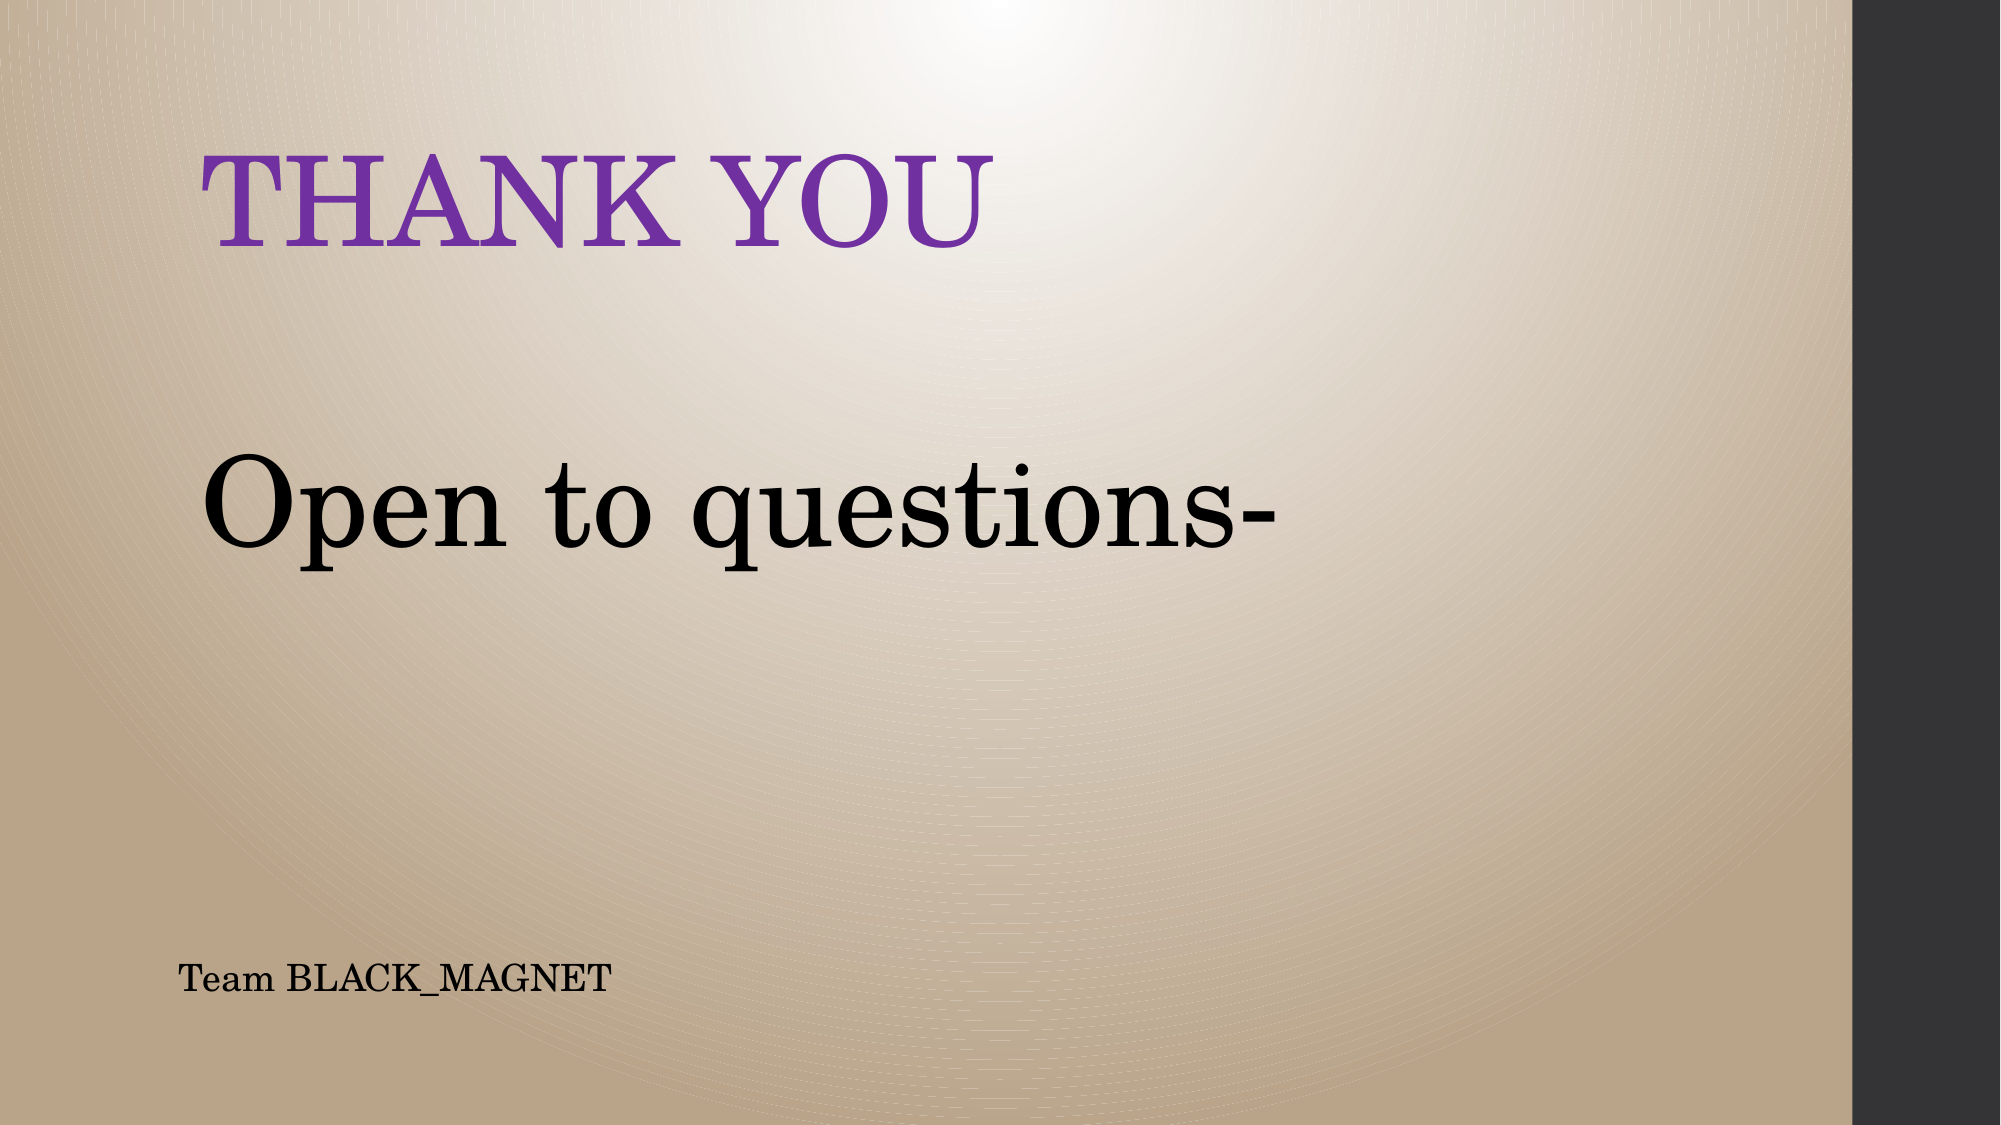

THANK YOU
Open to questions-
Team BLACK_MAGNET